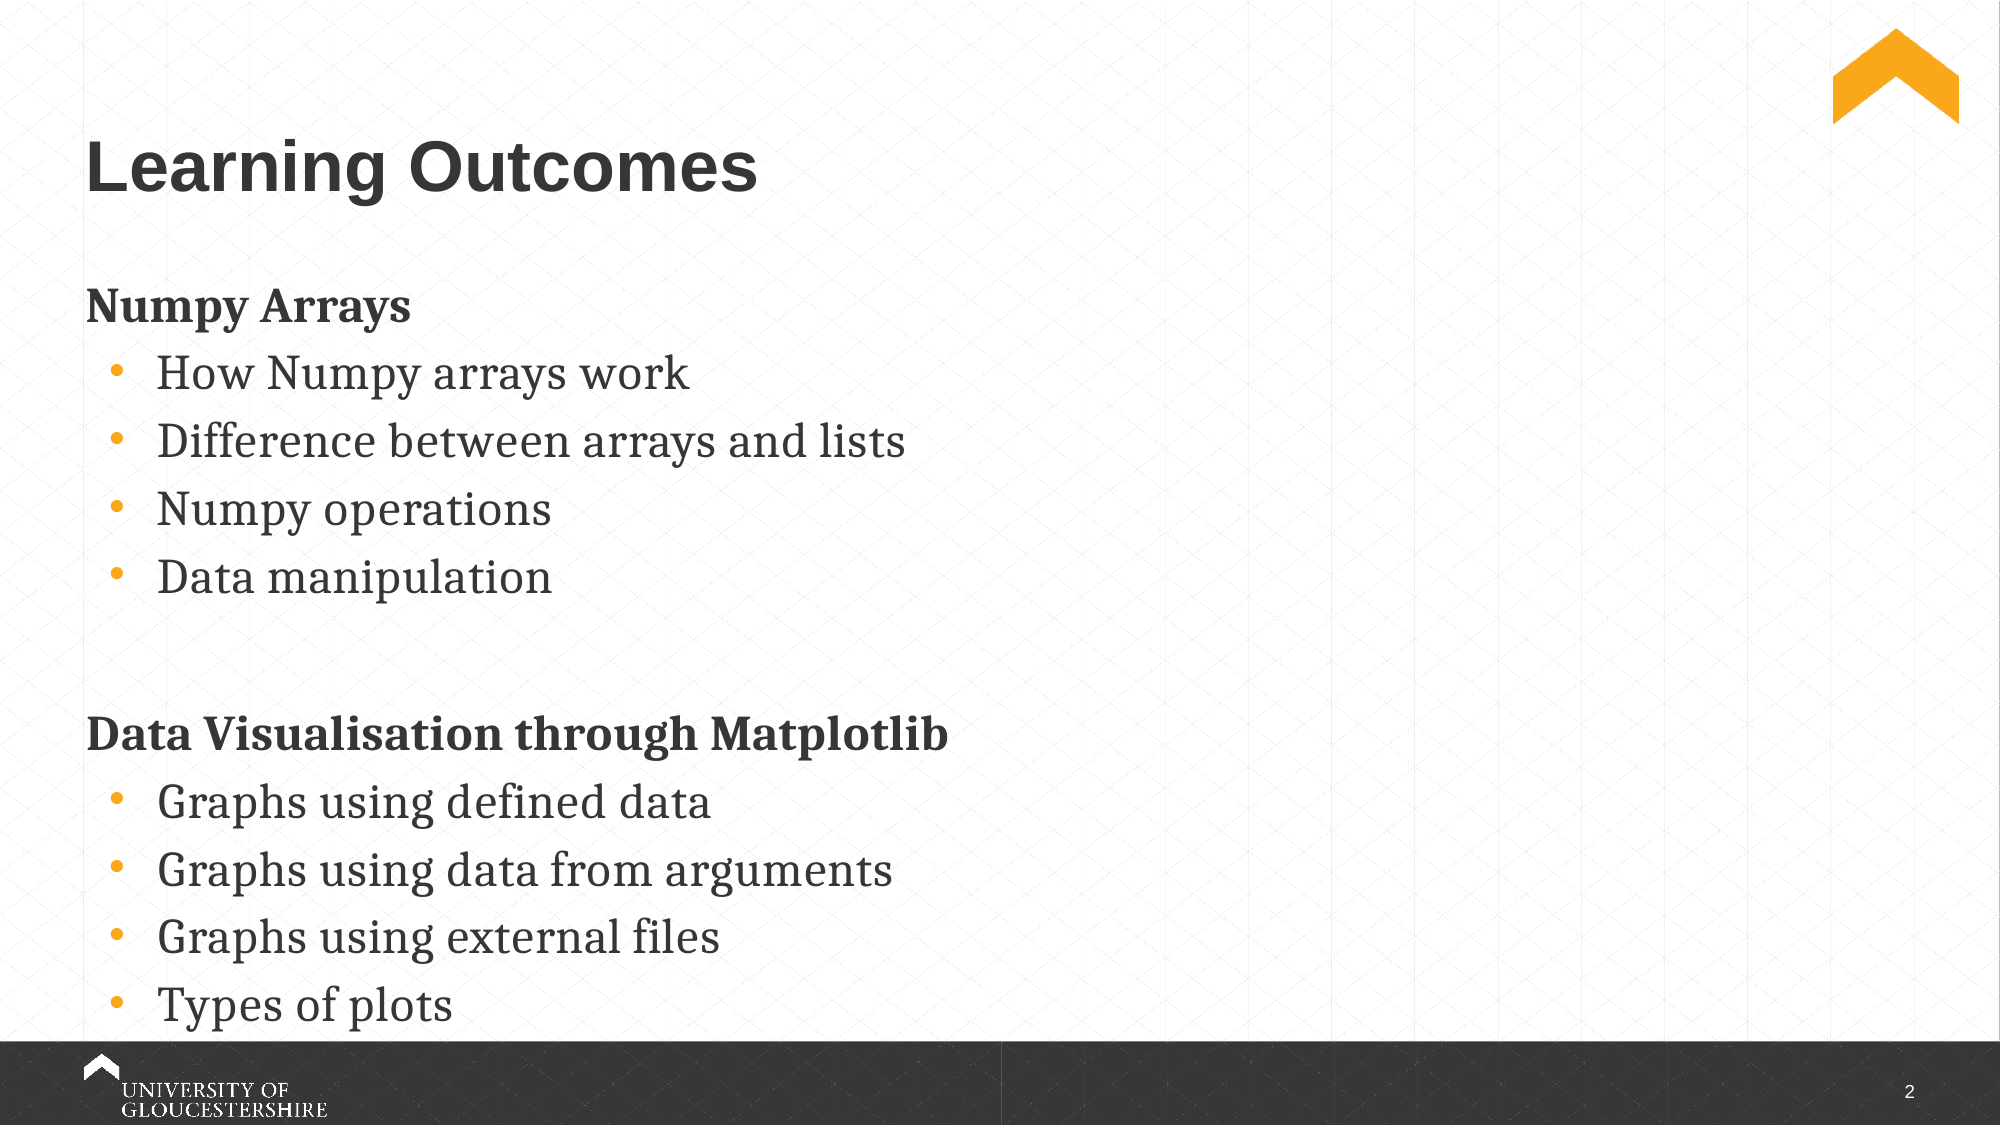

# Learning Outcomes
Numpy Arrays
How Numpy arrays work
Difference between arrays and lists
Numpy operations
Data manipulation

Data Visualisation through Matplotlib
Graphs using defined data
Graphs using data from arguments
Graphs using external files
Types of plots